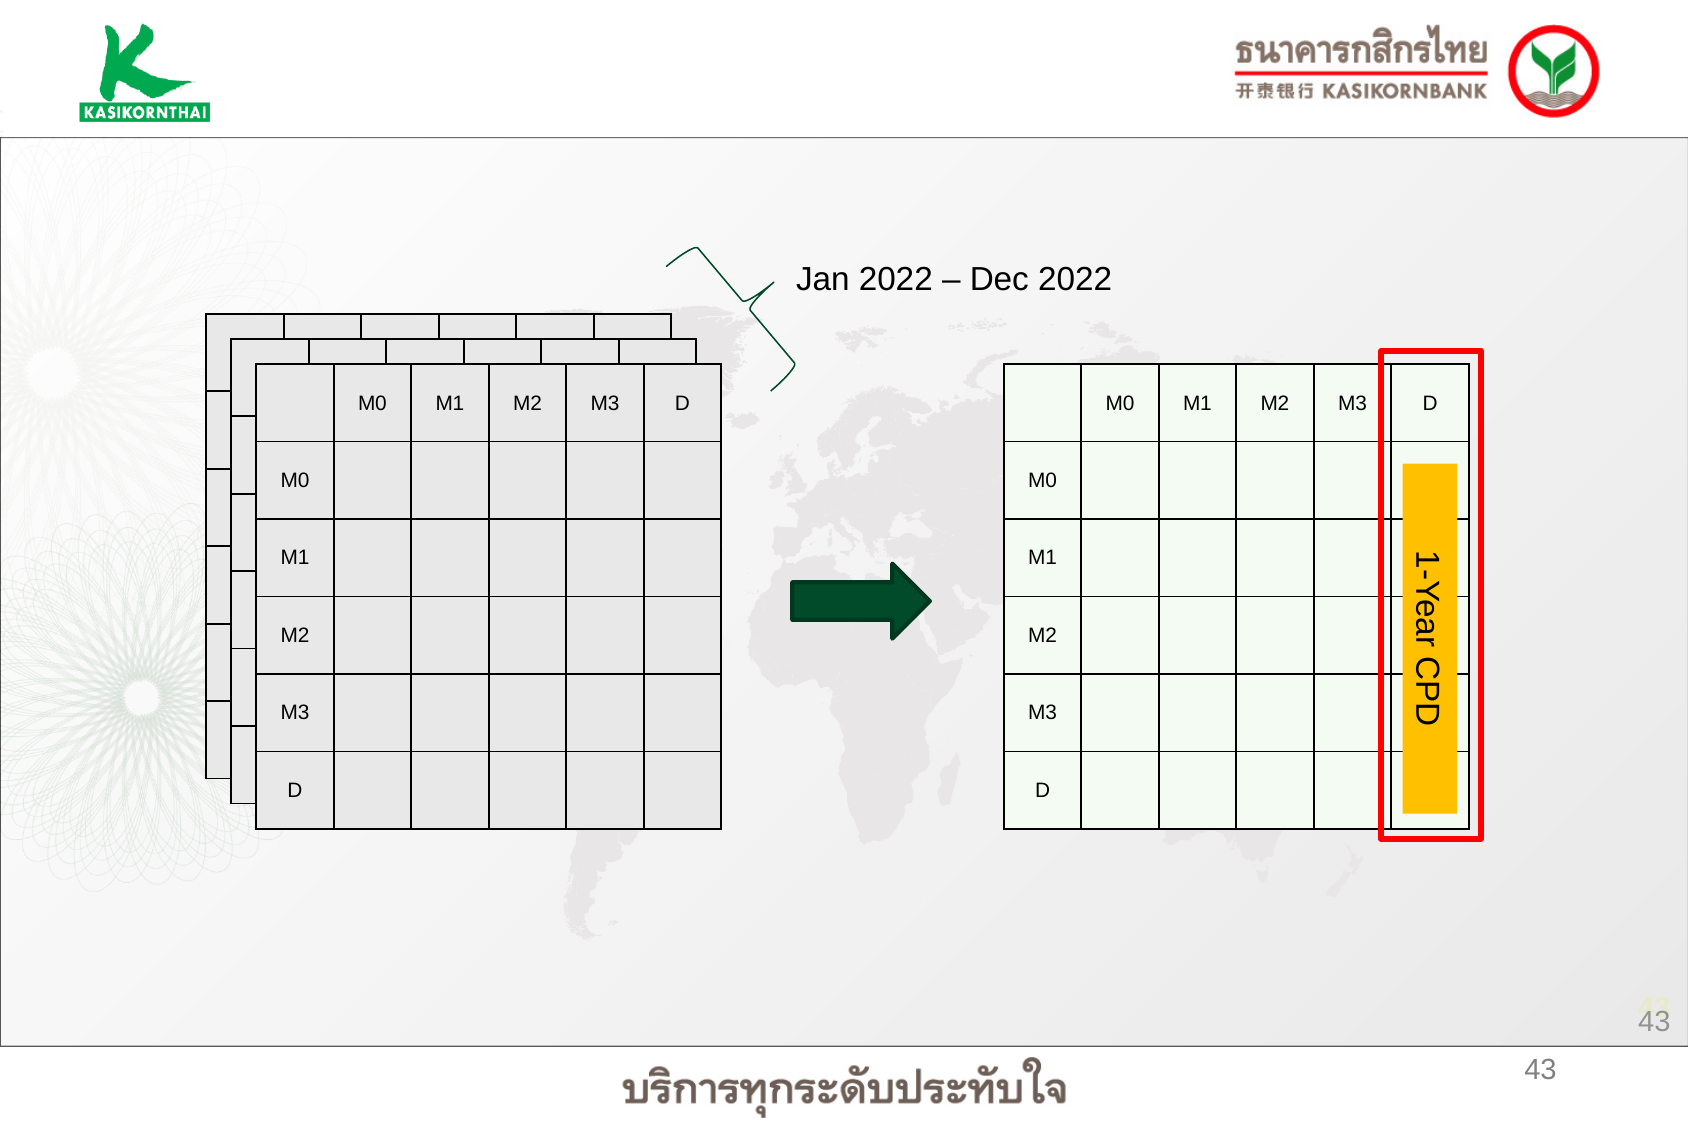

Jan 2022 – Dec 2022
|  | M0 | M1 | M2 | M3 | D |
| --- | --- | --- | --- | --- | --- |
| M0 |  |  |  |  |  |
| M1 |  |  |  |  |  |
| M2 |  |  |  |  |  |
| M3 |  |  |  |  |  |
| D |  |  |  |  |  |
|  | M0 | M1 | M2 | M3 | D |
| --- | --- | --- | --- | --- | --- |
| M0 |  |  |  |  |  |
| M1 |  |  |  |  |  |
| M2 |  |  |  |  |  |
| M3 |  |  |  |  |  |
| D |  |  |  |  |  |

|  | M0 | M1 | M2 | M3 | D |
| --- | --- | --- | --- | --- | --- |
| M0 |  |  |  |  |  |
| M1 |  |  |  |  |  |
| M2 |  |  |  |  |  |
| M3 |  |  |  |  |  |
| D |  |  |  |  |  |
|  | M0 | M1 | M2 | M3 | D |
| --- | --- | --- | --- | --- | --- |
| M0 |  |  |  |  |  |
| M1 |  |  |  |  |  |
| M2 |  |  |  |  |  |
| M3 |  |  |  |  |  |
| D |  |  |  |  |  |

1-Year CPD
43